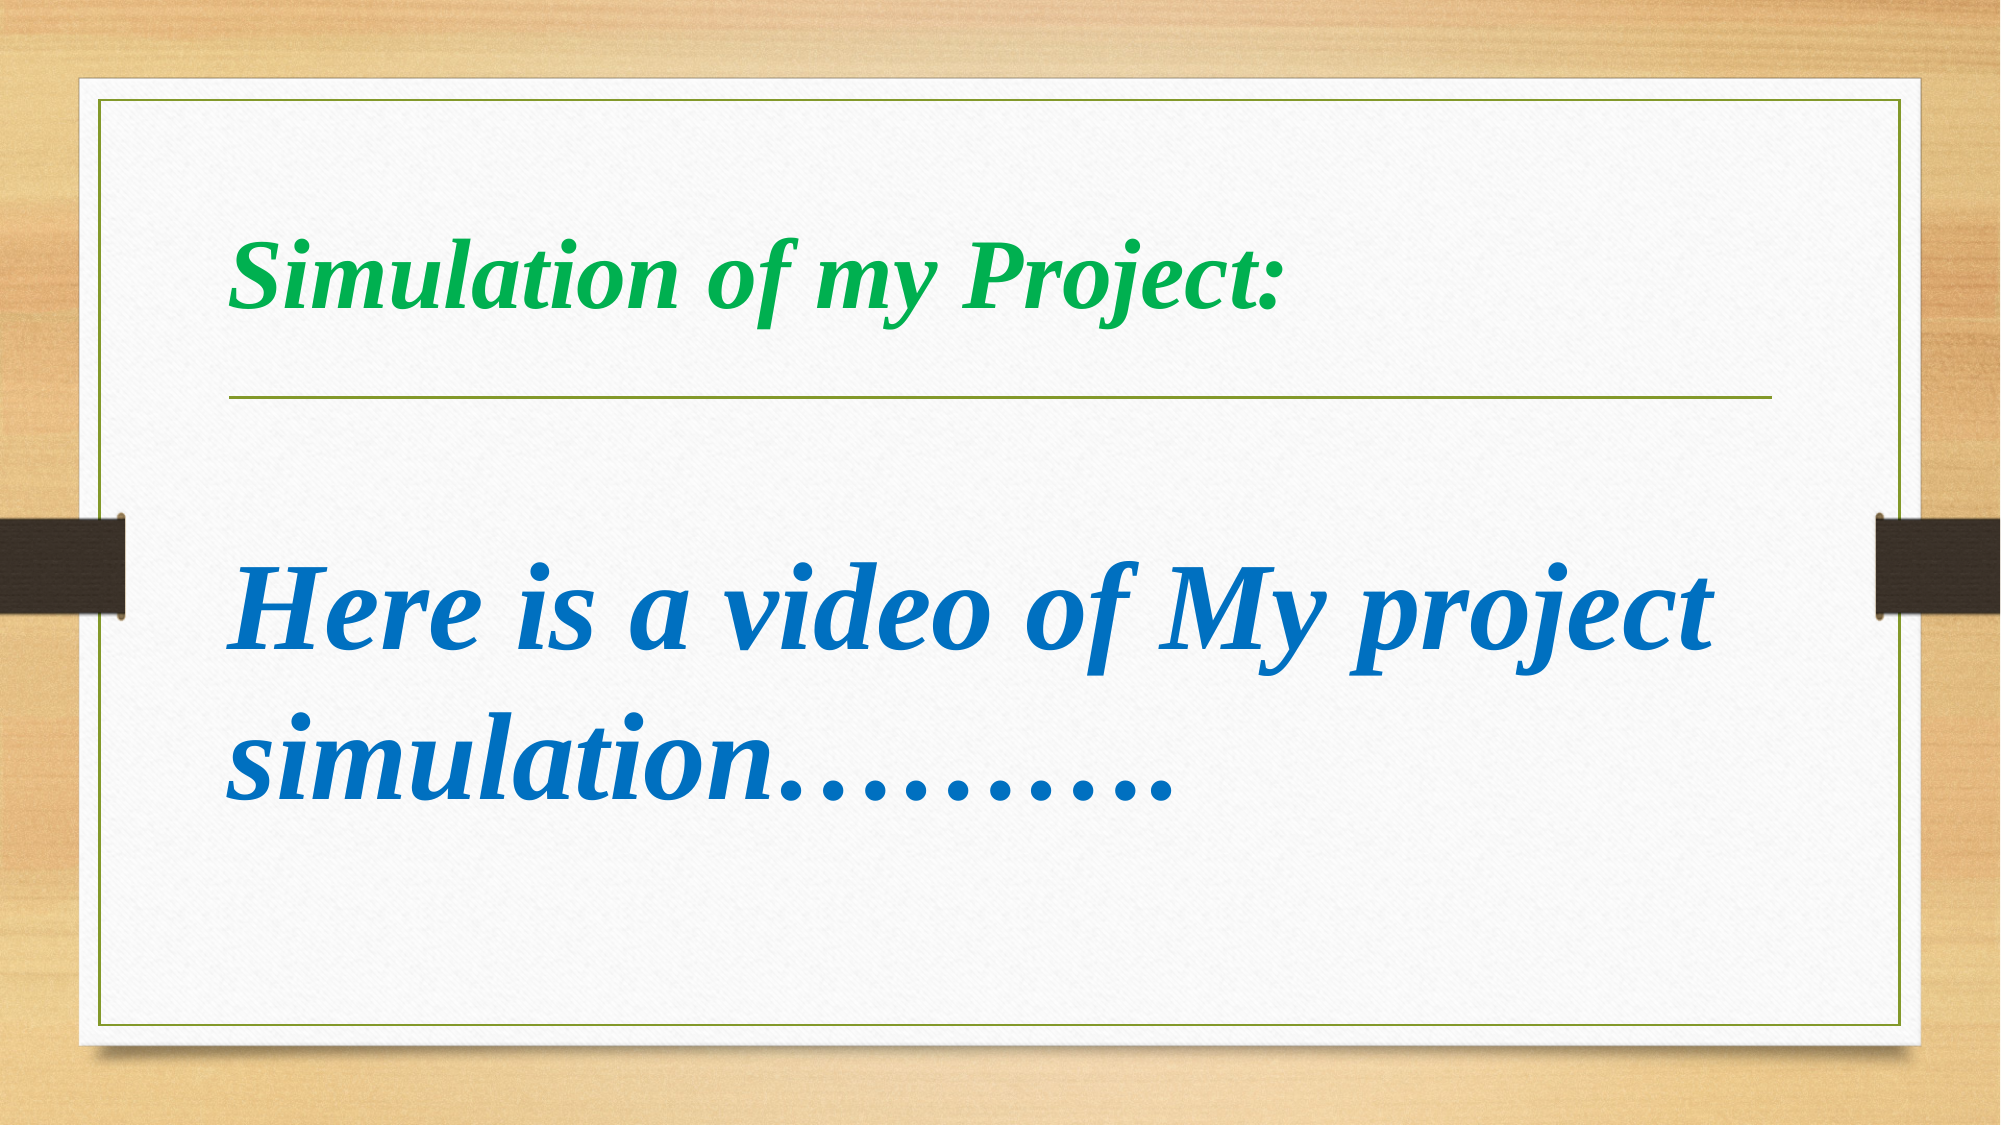

# Simulation of my Project:

Here is a video of My project simulation……….